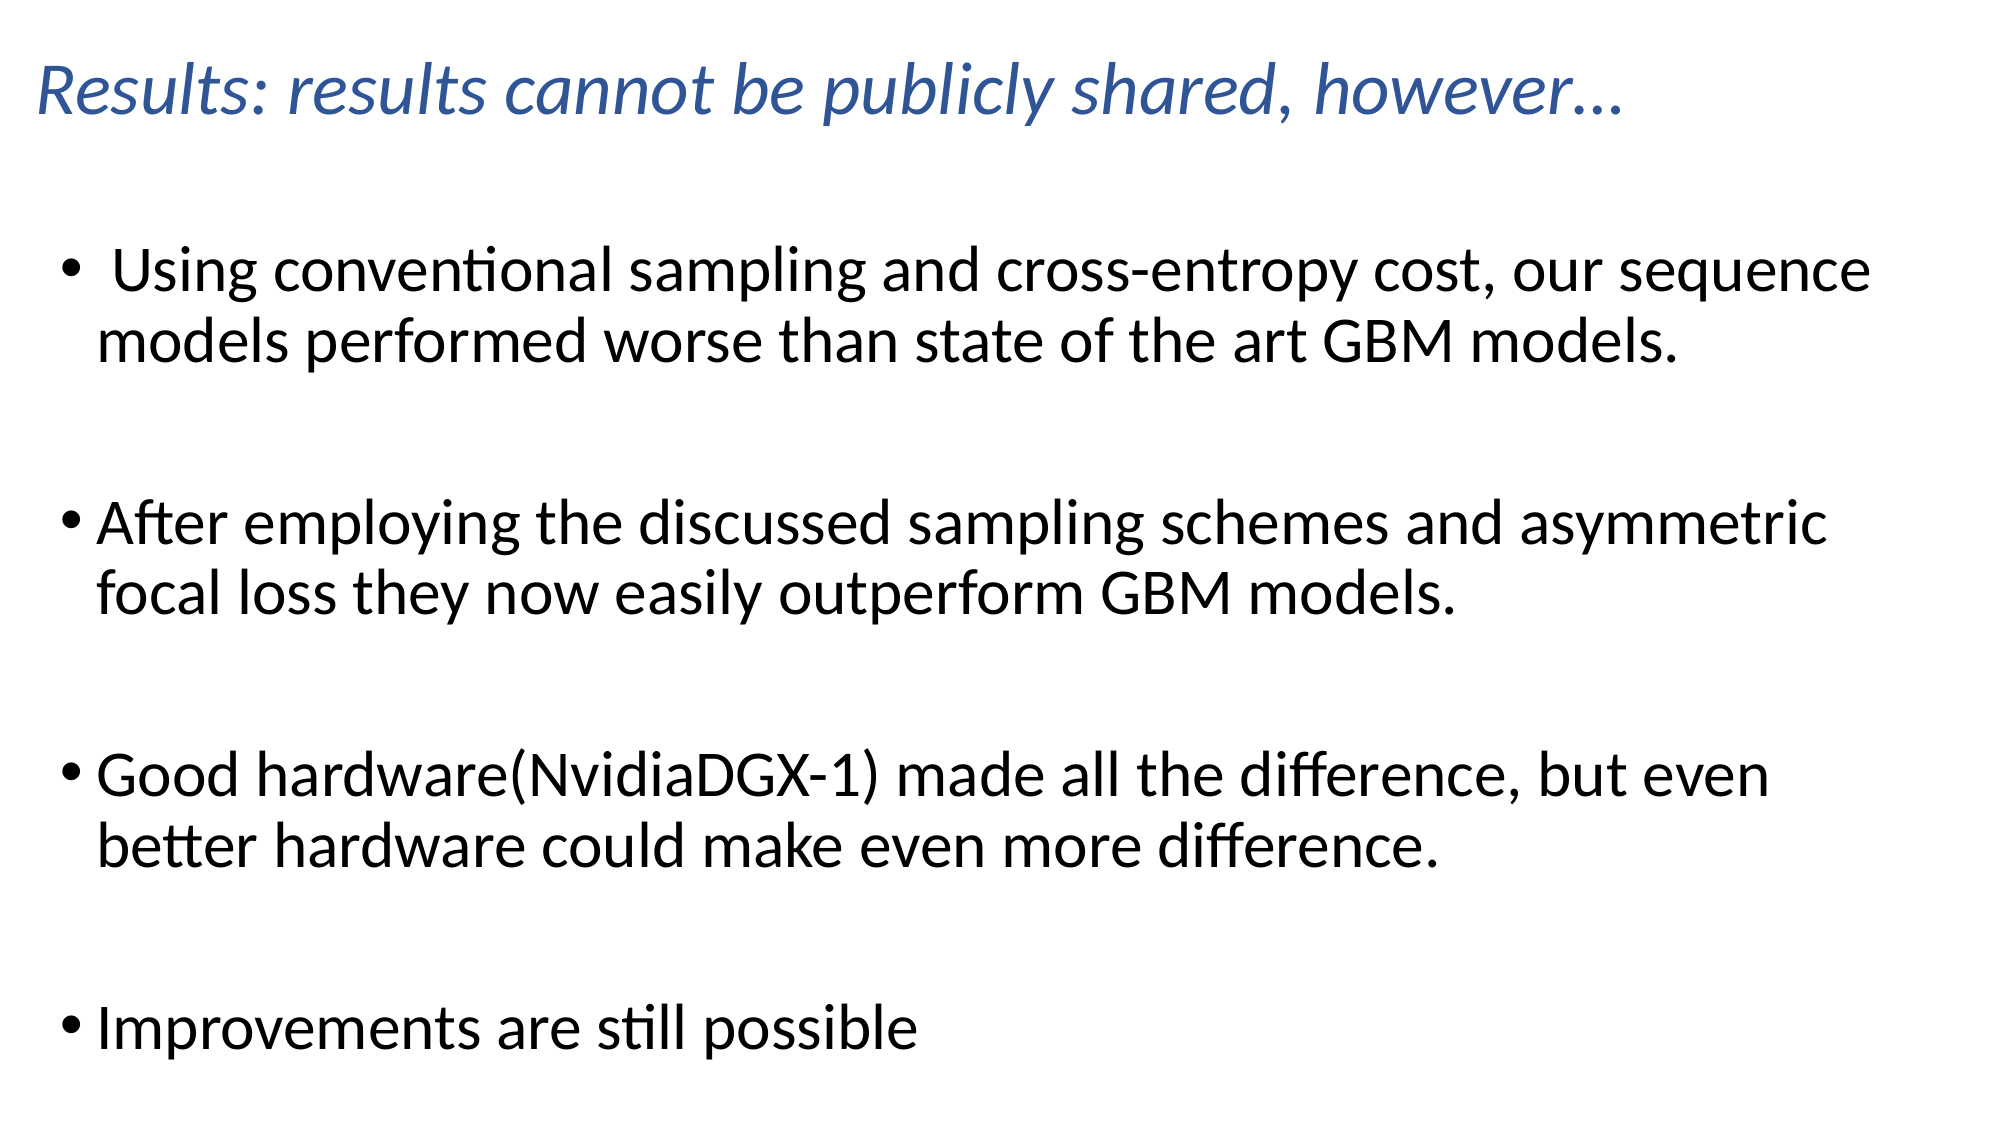

# Results: results cannot be publicly shared, however…

 Using conventional sampling and cross-entropy cost, our sequence models performed worse than state of the art GBM models.

After employing the discussed sampling schemes and asymmetric focal loss they now easily outperform GBM models.

Good hardware(NvidiaDGX-1) made all the difference, but even better hardware could make even more difference.

Improvements are still possible